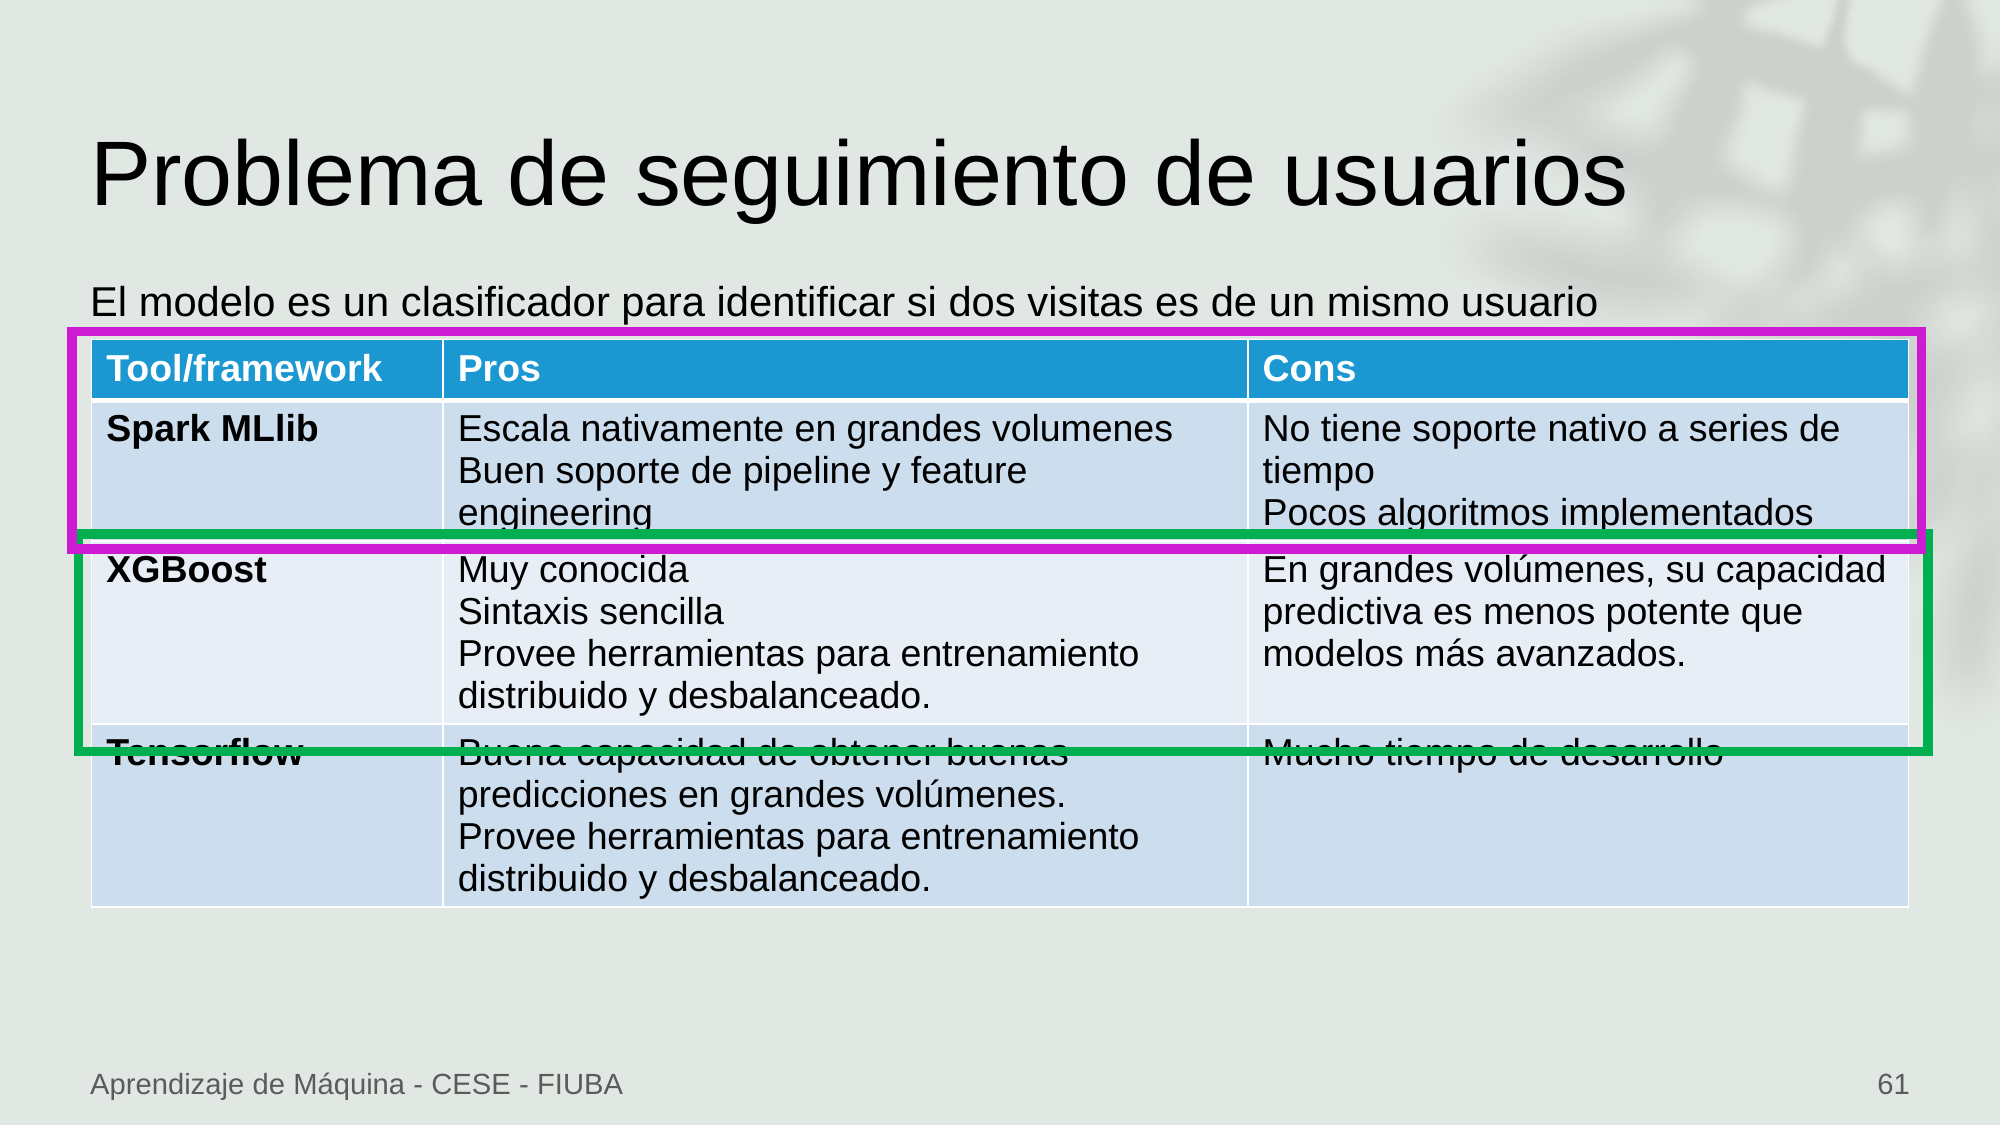

# Problema de seguimiento de usuarios
El modelo es un clasificador para identificar si dos visitas es de un mismo usuario

| Tool/framework | Pros | Cons |
| --- | --- | --- |
| Spark MLlib | Escala nativamente en grandes volumenes Buen soporte de pipeline y feature engineering | No tiene soporte nativo a series de tiempo Pocos algoritmos implementados |
| XGBoost | Muy conocida Sintaxis sencilla Provee herramientas para entrenamiento distribuido y desbalanceado. | En grandes volúmenes, su capacidad predictiva es menos potente que modelos más avanzados. |
| Tensorflow | Buena capacidad de obtener buenas predicciones en grandes volúmenes. Provee herramientas para entrenamiento distribuido y desbalanceado. | Mucho tiempo de desarrollo |

Aprendizaje de Máquina - CESE - FIUBA
61